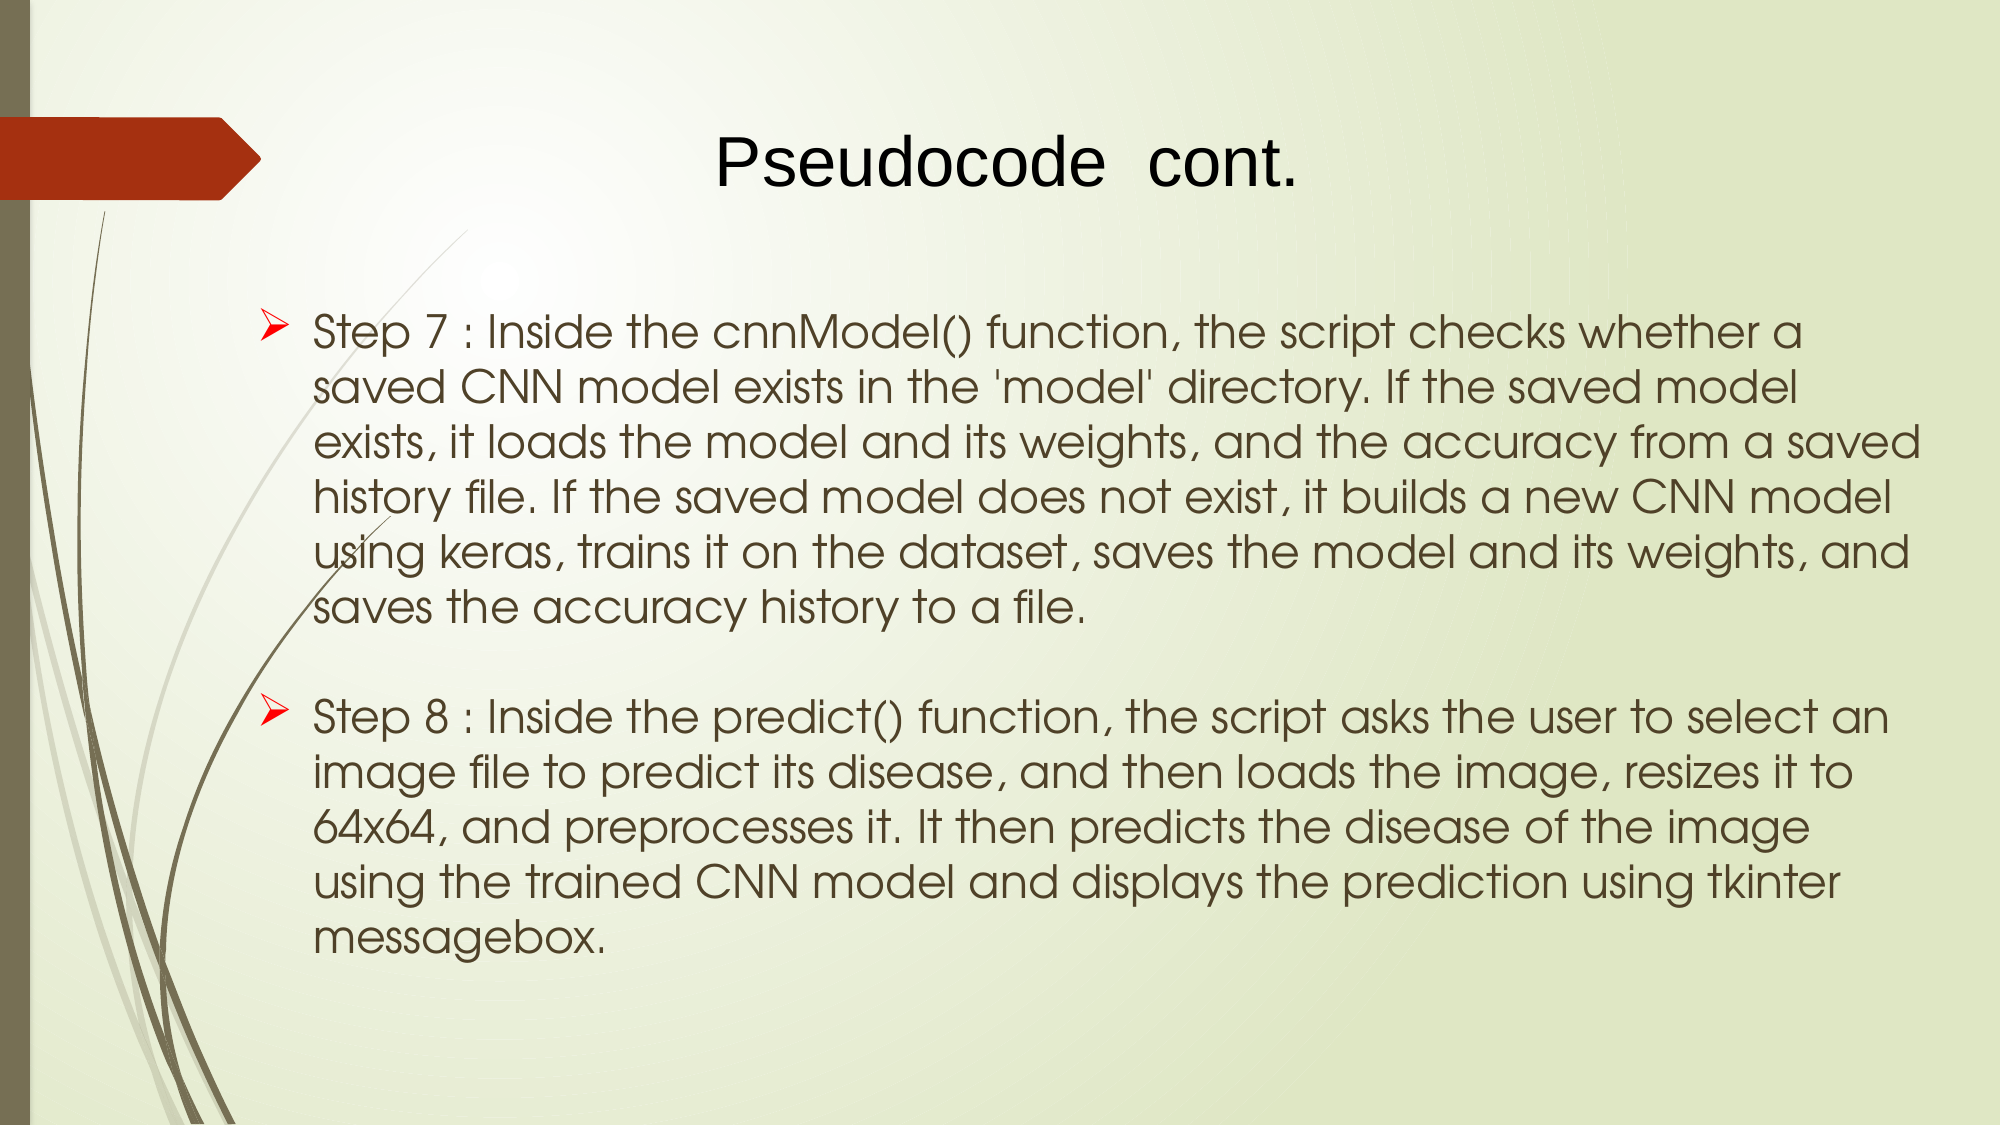

Pseudocode  cont.
Step 7 : Inside the cnnModel() function, the script checks whether a saved CNN model exists in the 'model' directory. If the saved model exists, it loads the model and its weights, and the accuracy from a saved history file. If the saved model does not exist, it builds a new CNN model using keras, trains it on the dataset, saves the model and its weights, and saves the accuracy history to a file.

Step 8 : Inside the predict() function, the script asks the user to select an image file to predict its disease, and then loads the image, resizes it to 64x64, and preprocesses it. It then predicts the disease of the image using the trained CNN model and displays the prediction using tkinter messagebox.